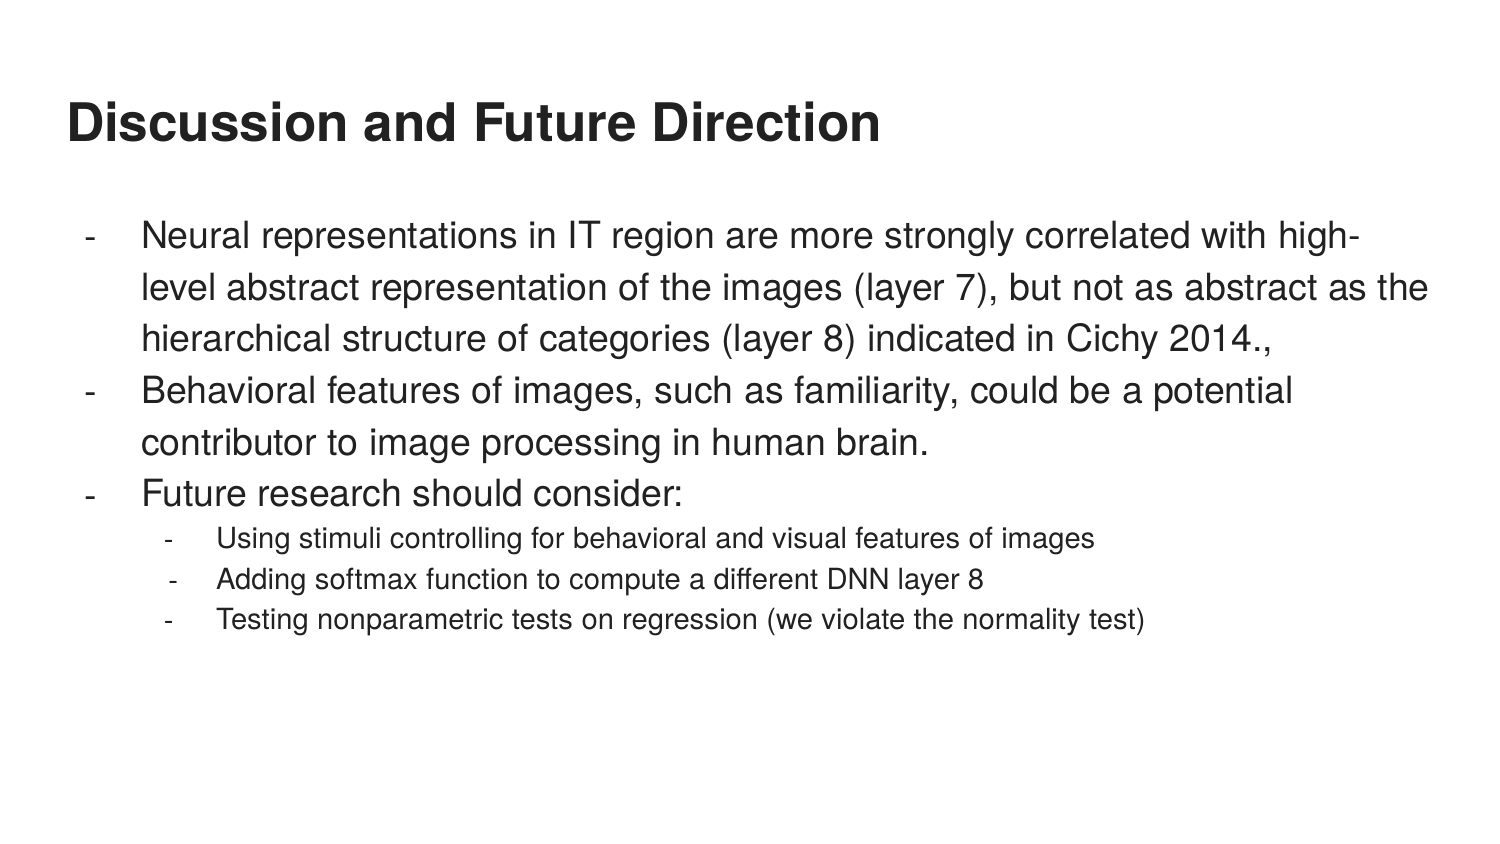

# Discussion and Future Direction
Neural representations in IT region are more strongly correlated with high-level abstract representation of the images (layer 7), but not as abstract as the hierarchical structure of categories (layer 8) indicated in Cichy 2014.,
Behavioral features of images, such as familiarity, could be a potential contributor to image processing in human brain.
Future research should consider:
Using stimuli controlling for behavioral and visual features of images
Adding softmax function to compute a different DNN layer 8
Testing nonparametric tests on regression (we violate the normality test)